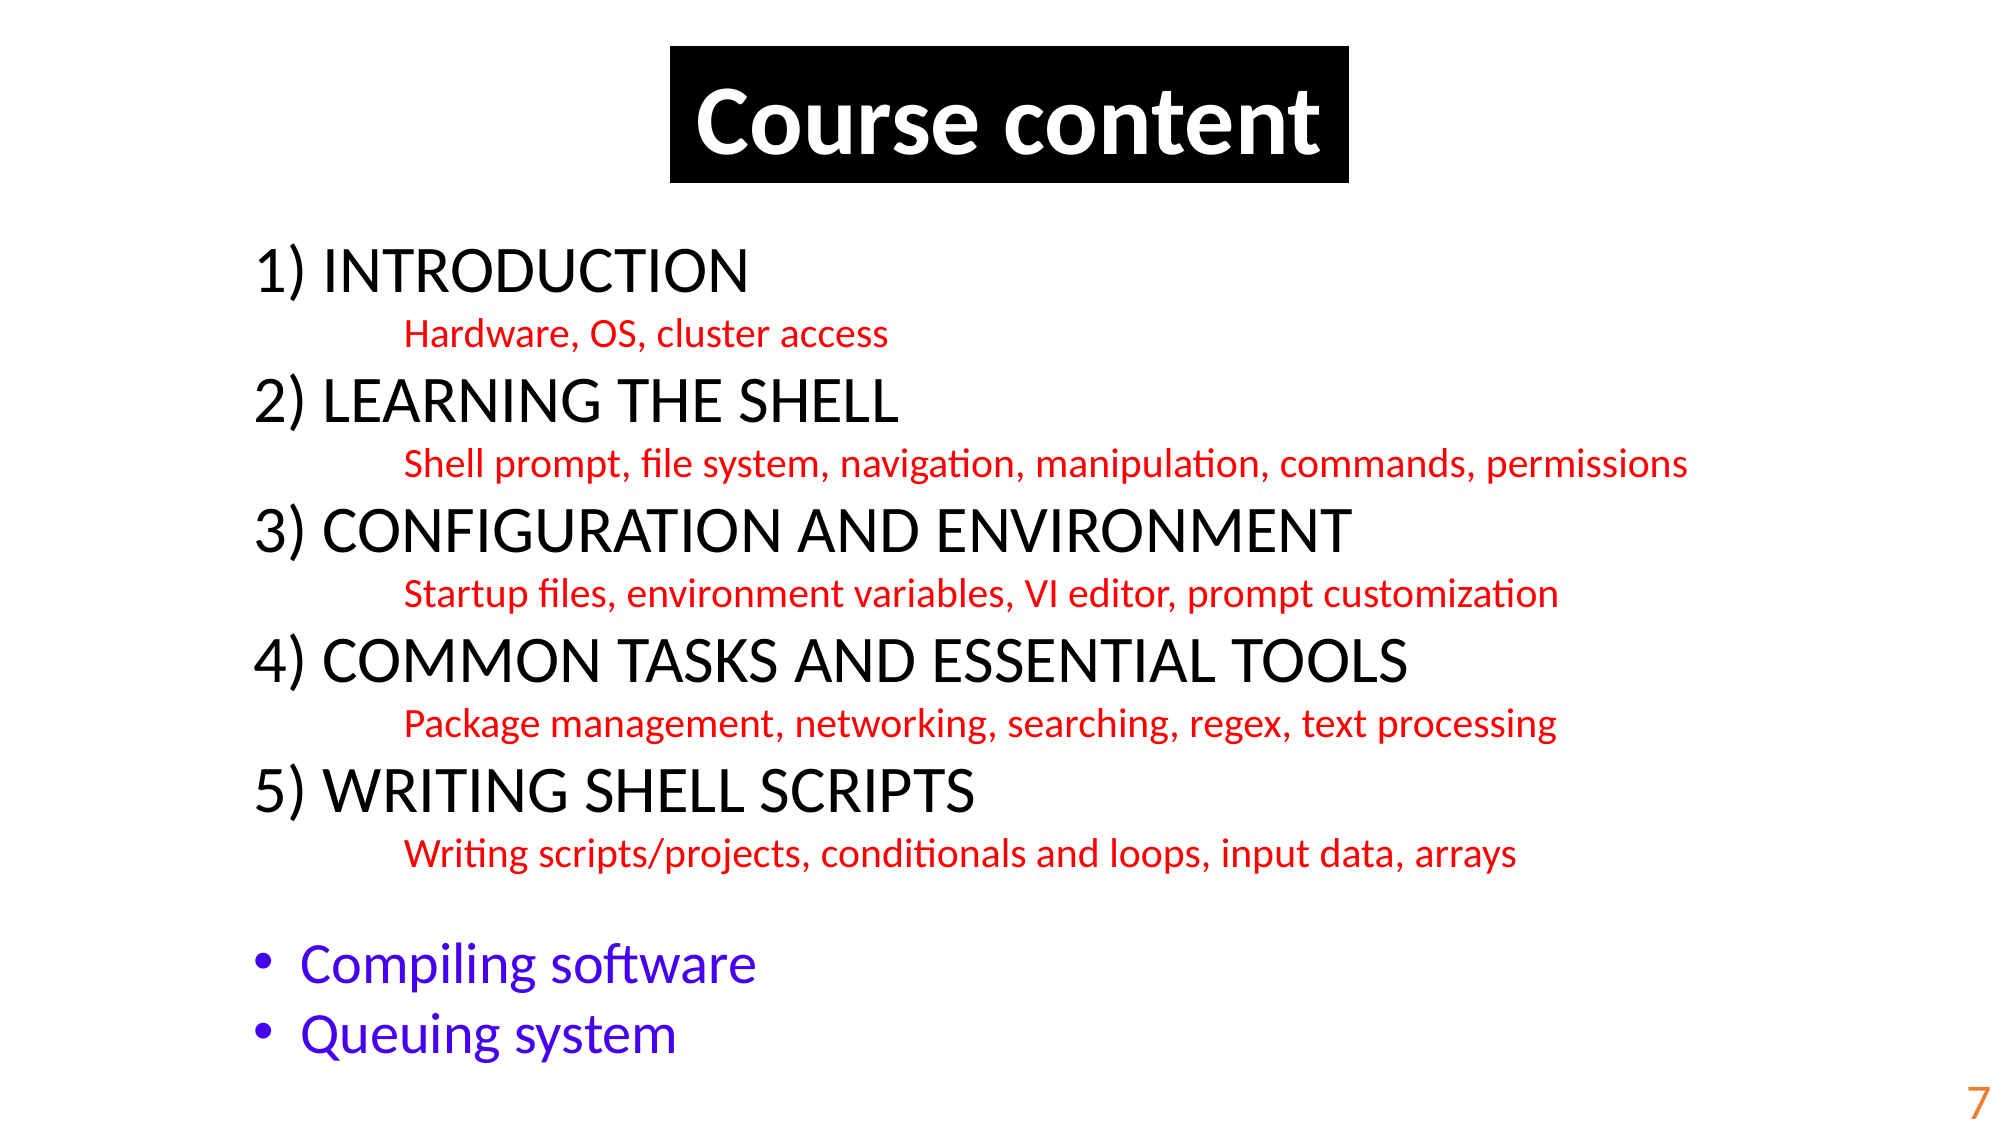

Course content
1) INTRODUCTION
	Hardware, OS, cluster access
2) LEARNING THE SHELL
	Shell prompt, file system, navigation, manipulation, commands, permissions
3) CONFIGURATION AND ENVIRONMENT
	Startup files, environment variables, VI editor, prompt customization
4) COMMON TASKS AND ESSENTIAL TOOLS
	Package management, networking, searching, regex, text processing
5) WRITING SHELL SCRIPTS
	Writing scripts/projects, conditionals and loops, input data, arrays

Compiling software
Queuing system
7